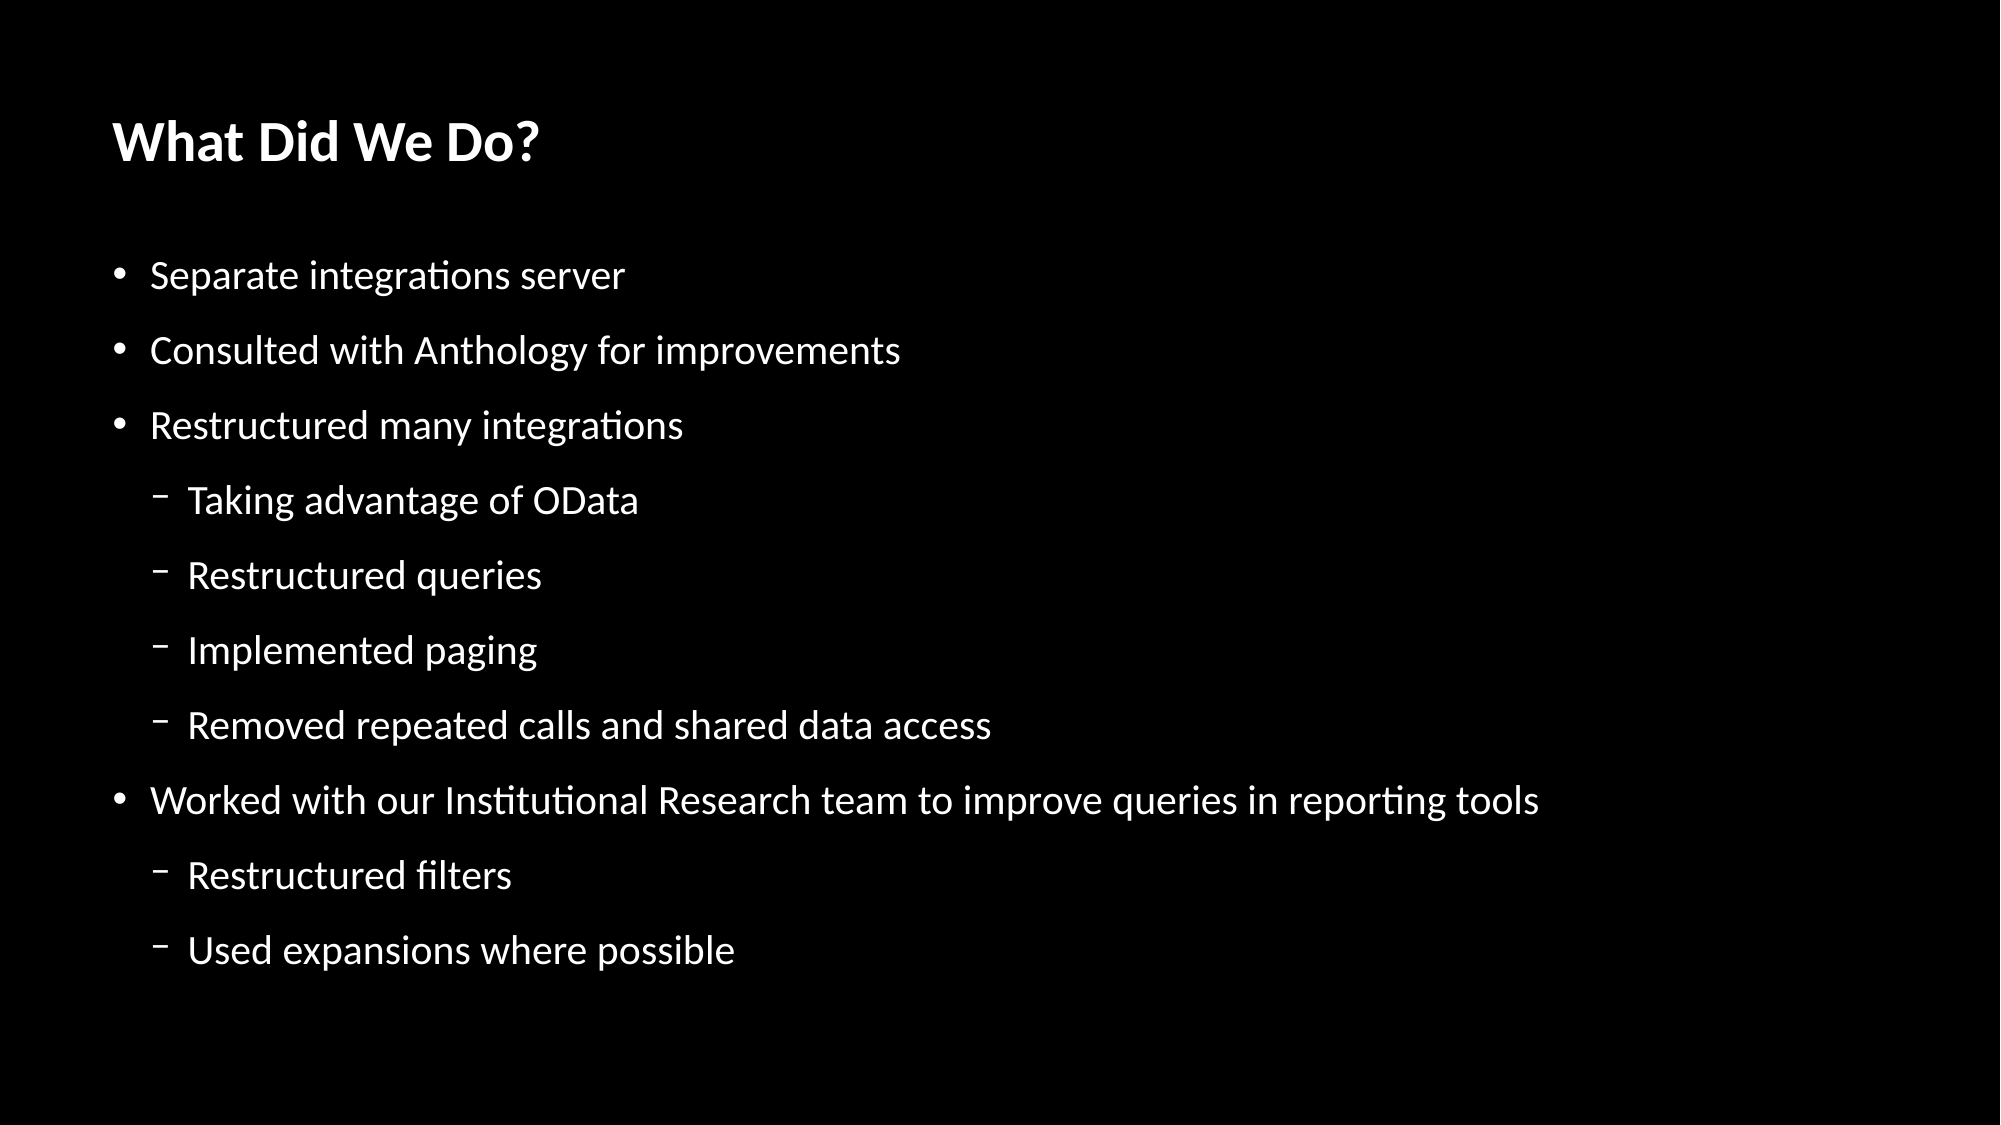

# What Did We Do?
Separate integrations server
Consulted with Anthology for improvements
Restructured many integrations
Taking advantage of OData
Restructured queries
Implemented paging
Removed repeated calls and shared data access
Worked with our Institutional Research team to improve queries in reporting tools
Restructured filters
Used expansions where possible